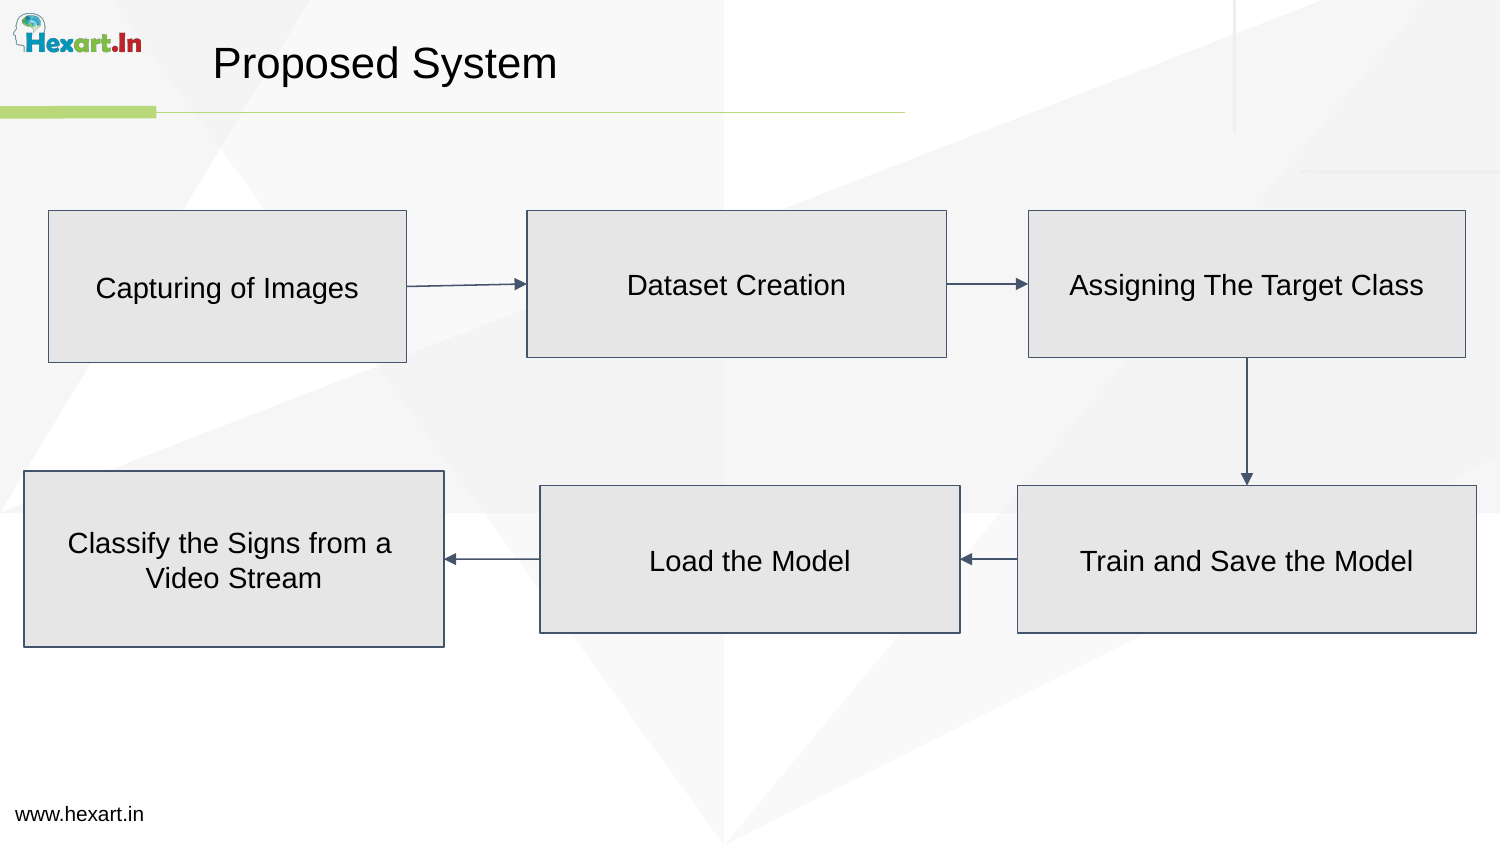

Proposed System
Dataset Creation
Capturing of Images
Assigning The Target Class
Classify the Signs from a
Video Stream
Load the Model
Train and Save the Model